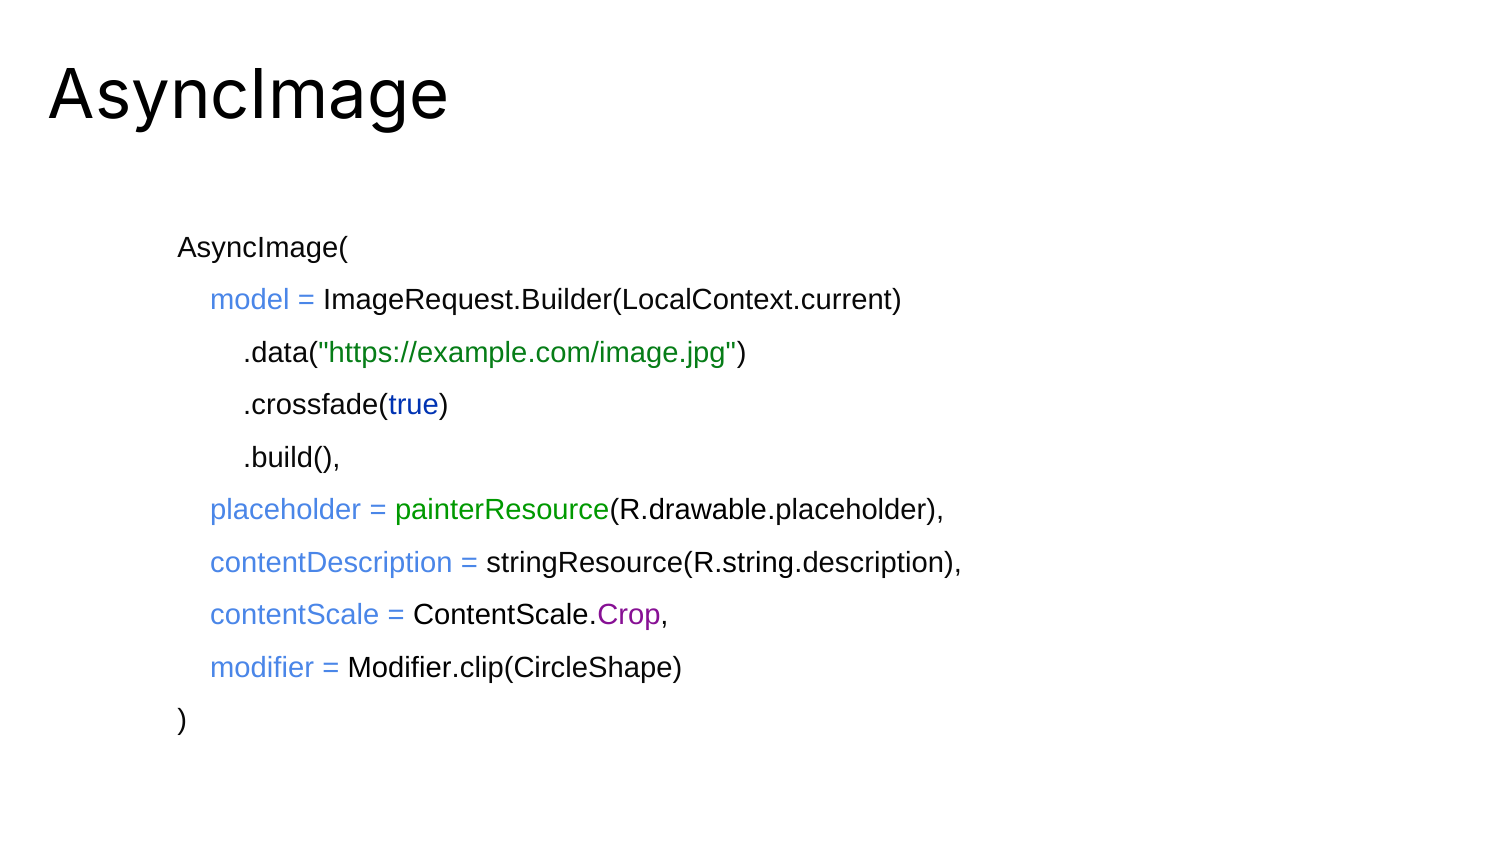

# AsyncImage
AsyncImage(
    model = ImageRequest.Builder(LocalContext.current)
        .data("https://example.com/image.jpg")
        .crossfade(true)
        .build(),
    placeholder = painterResource(R.drawable.placeholder),
    contentDescription = stringResource(R.string.description),
    contentScale = ContentScale.Crop,
    modifier = Modifier.clip(CircleShape)
)